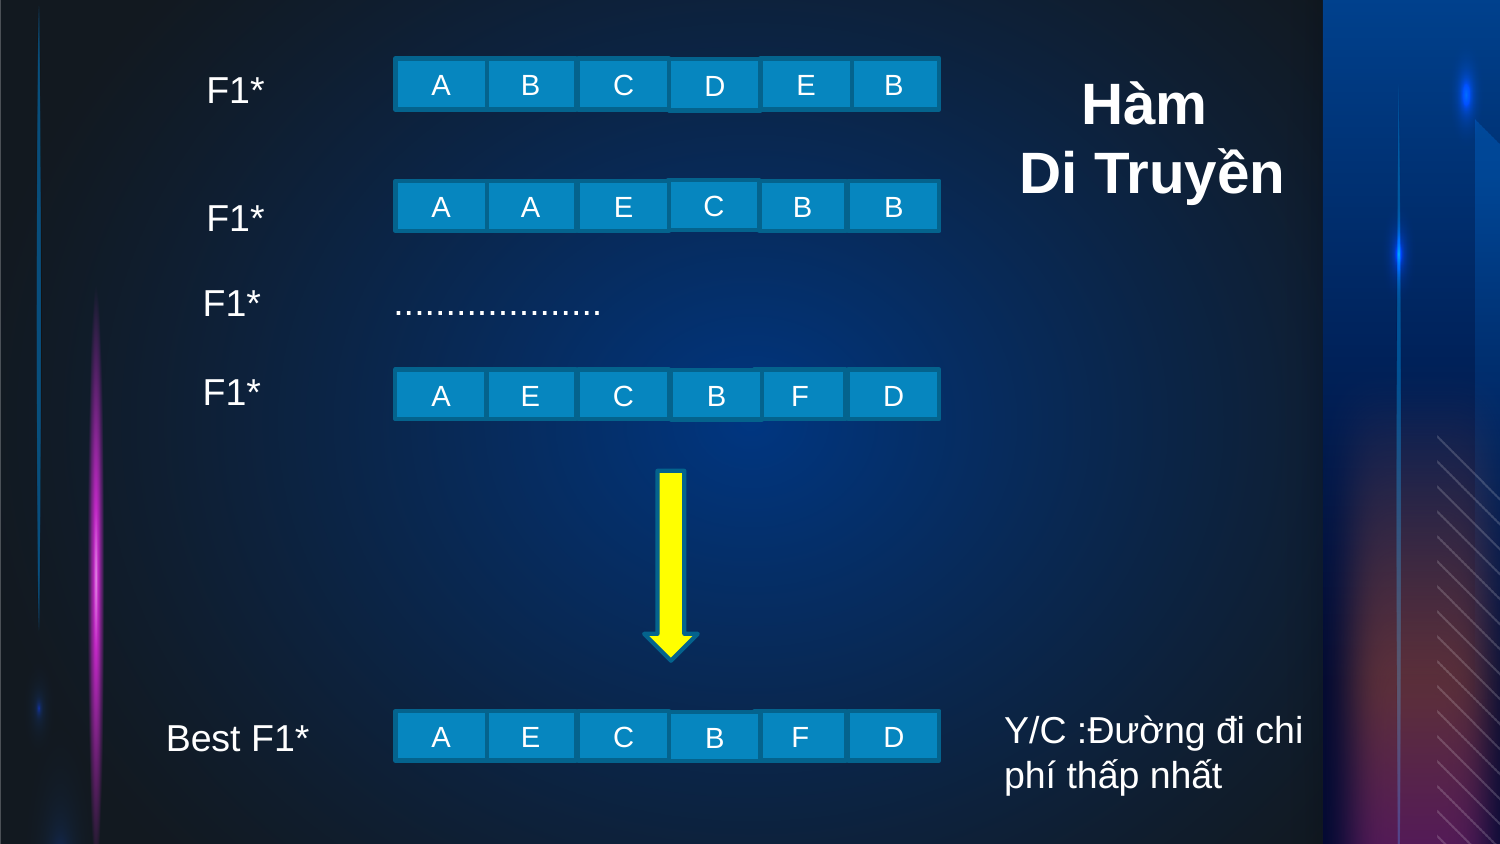

F1*
A
B
C
E
B
D
Hàm
Di Truyền
C
A
A
E
B
B
F1*
....................
F1*
F1*
A
E
C
F
D
B

Y/C :Đường đi chi phí thấp nhất
Best F1*
A
E
C
F
D
B